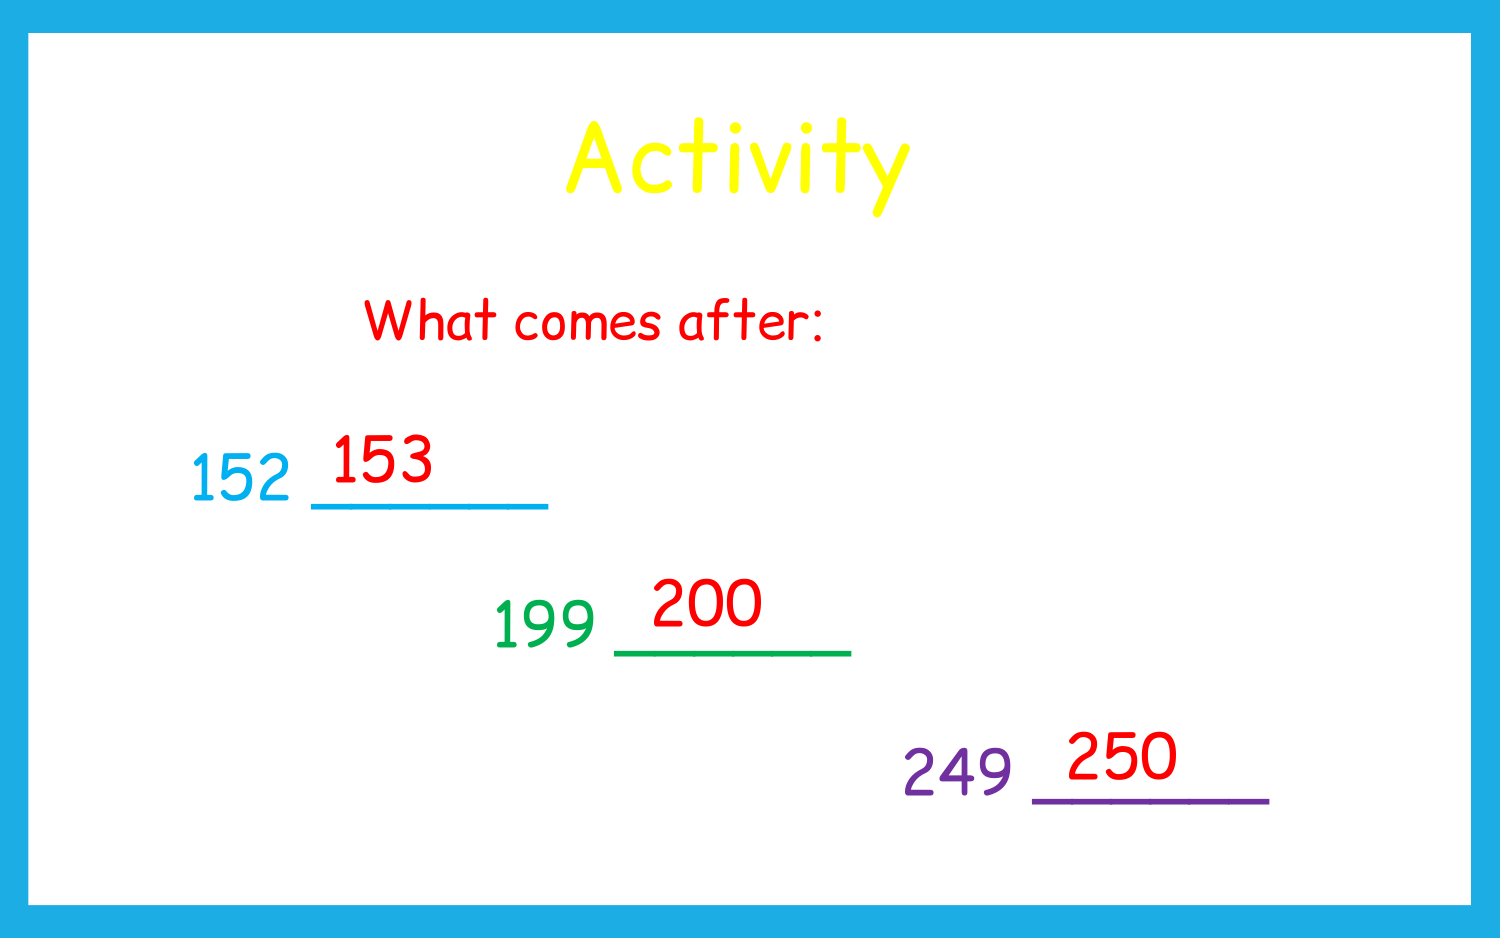

Activity
What comes after:
153
152 ______
200
199 ______
250
249 ______